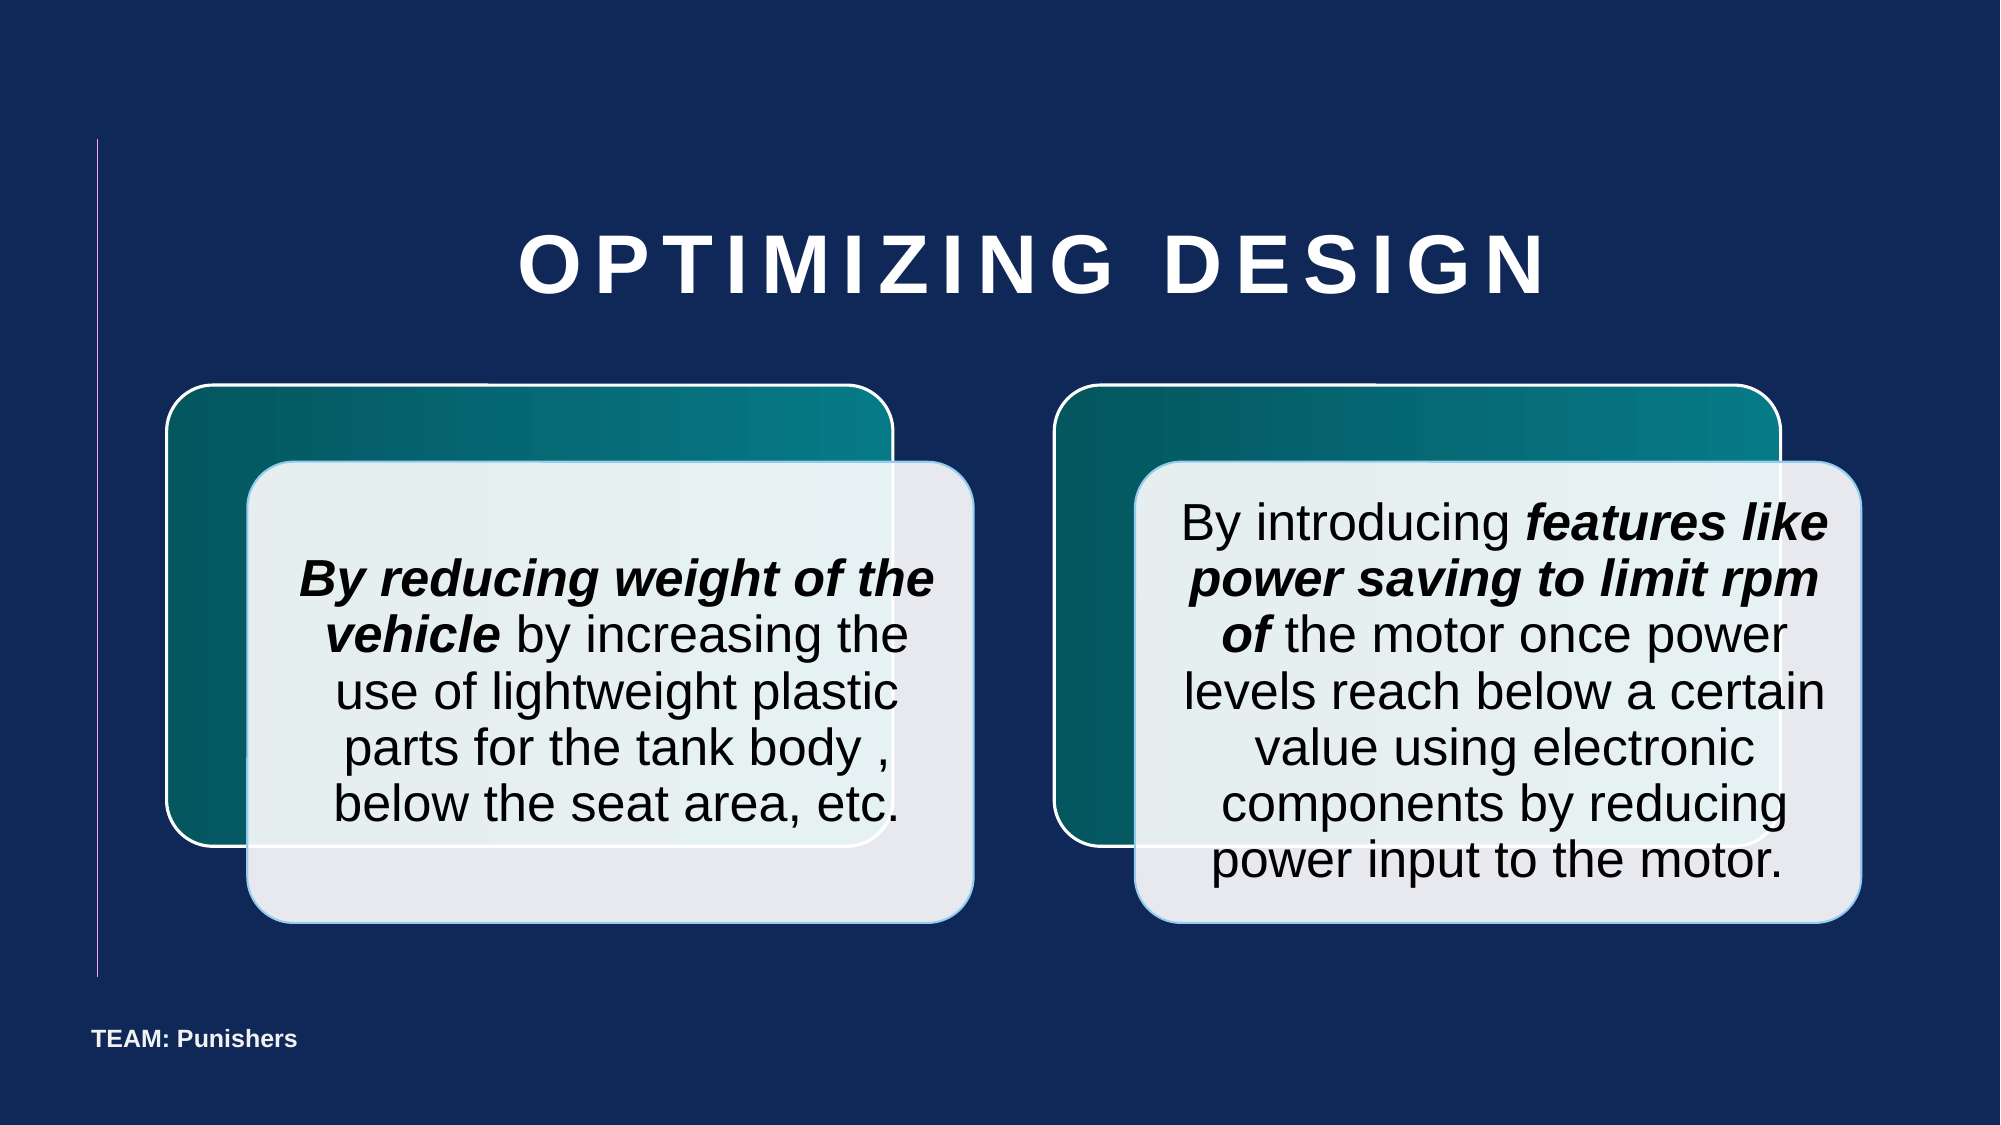

# OPTIMIZING DESIGN
By reducing weight of the vehicle by increasing the use of lightweight plastic parts for the tank body , below the seat area, etc.
By introducing features like power saving to limit rpm of the motor once power levels reach below a certain value using electronic components by reducing power input to the motor.
TEAM: Punishers